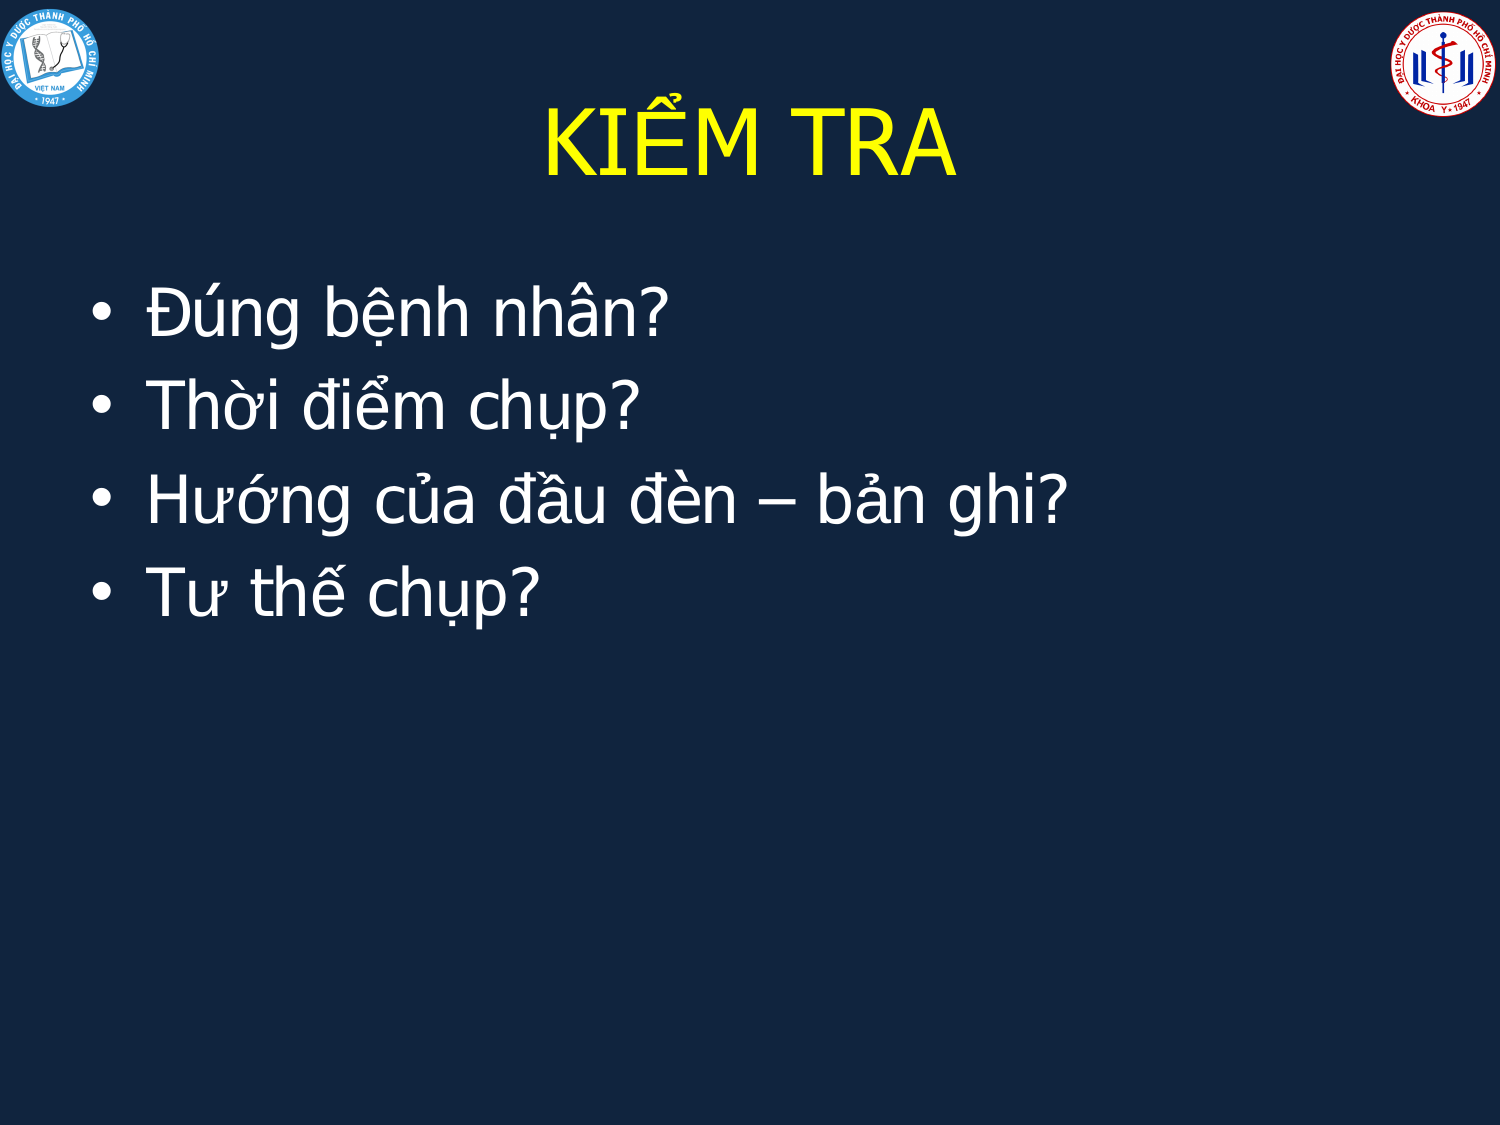

# KIỂM TRA
Đúng bệnh nhân?
Thời điểm chụp?
Hướng của đầu đèn – bản ghi?
Tư thế chụp?